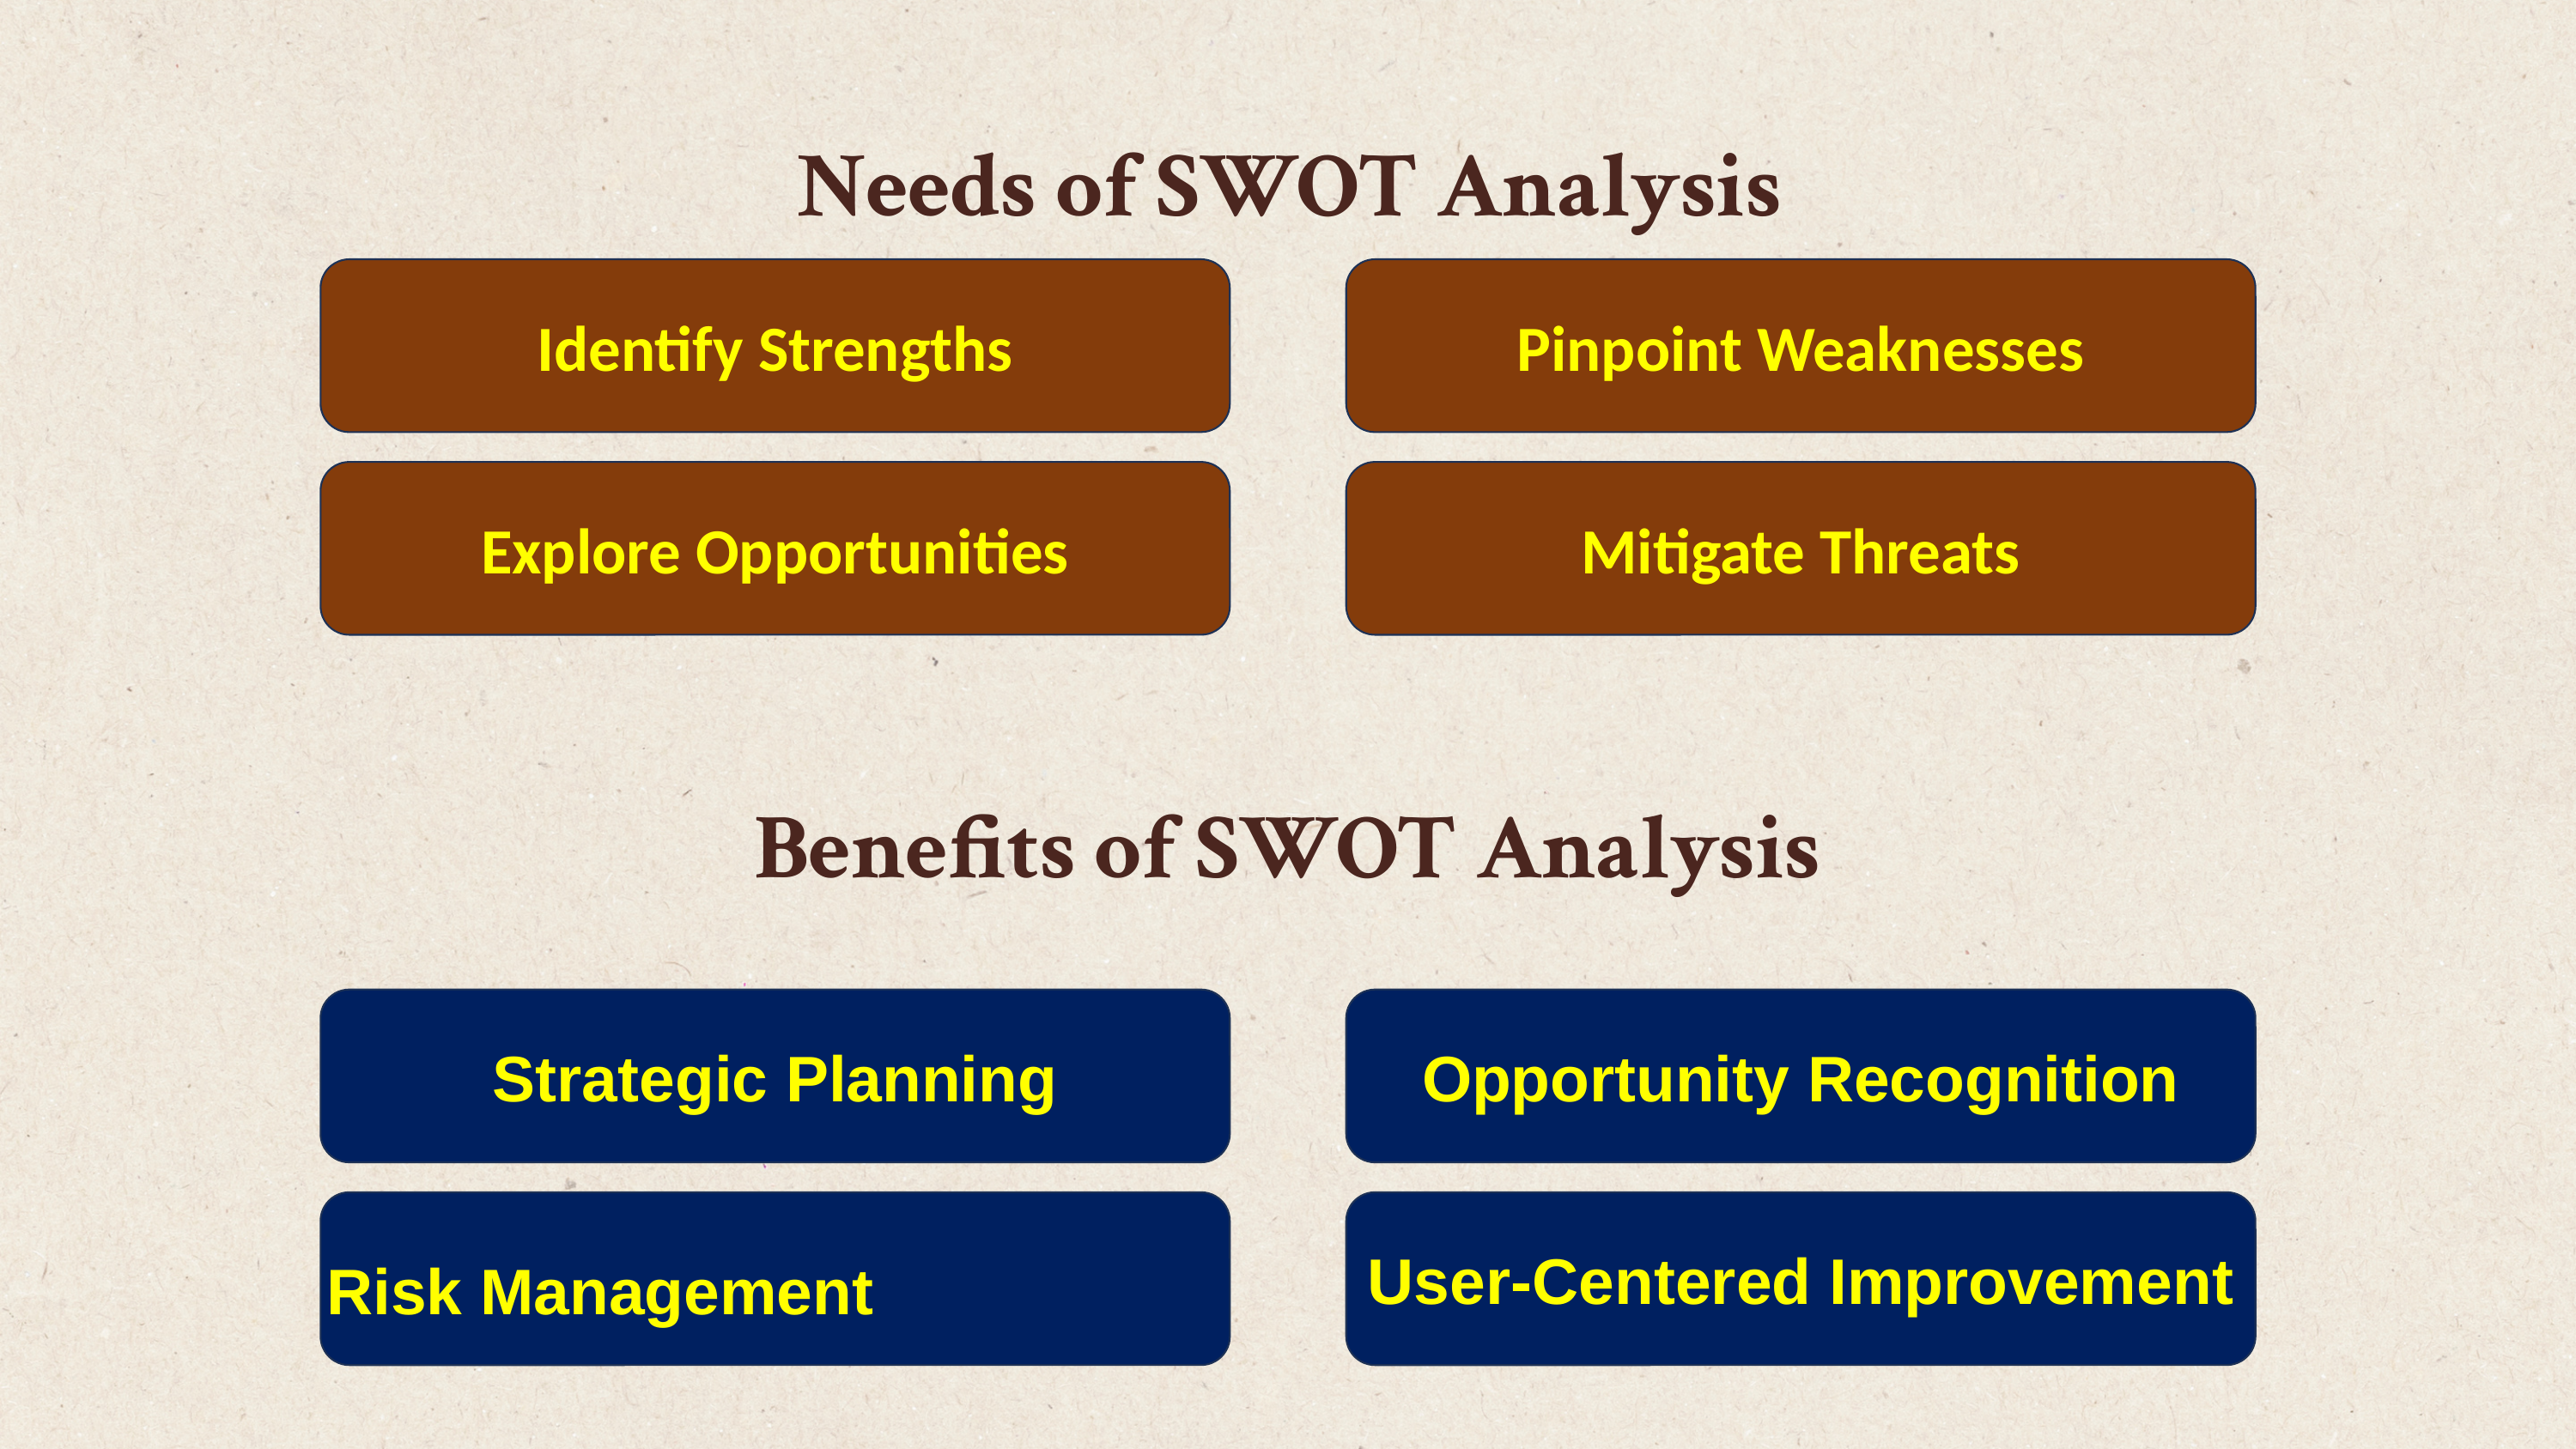

Needs of SWOT Analysis
Pinpoint Weaknesses
Identify Strengths
Mitigate Threats
Explore Opportunities
Benefits of SWOT Analysis
Opportunity Recognition
Strategic Planning
User-Centered Improvement

Risk Management